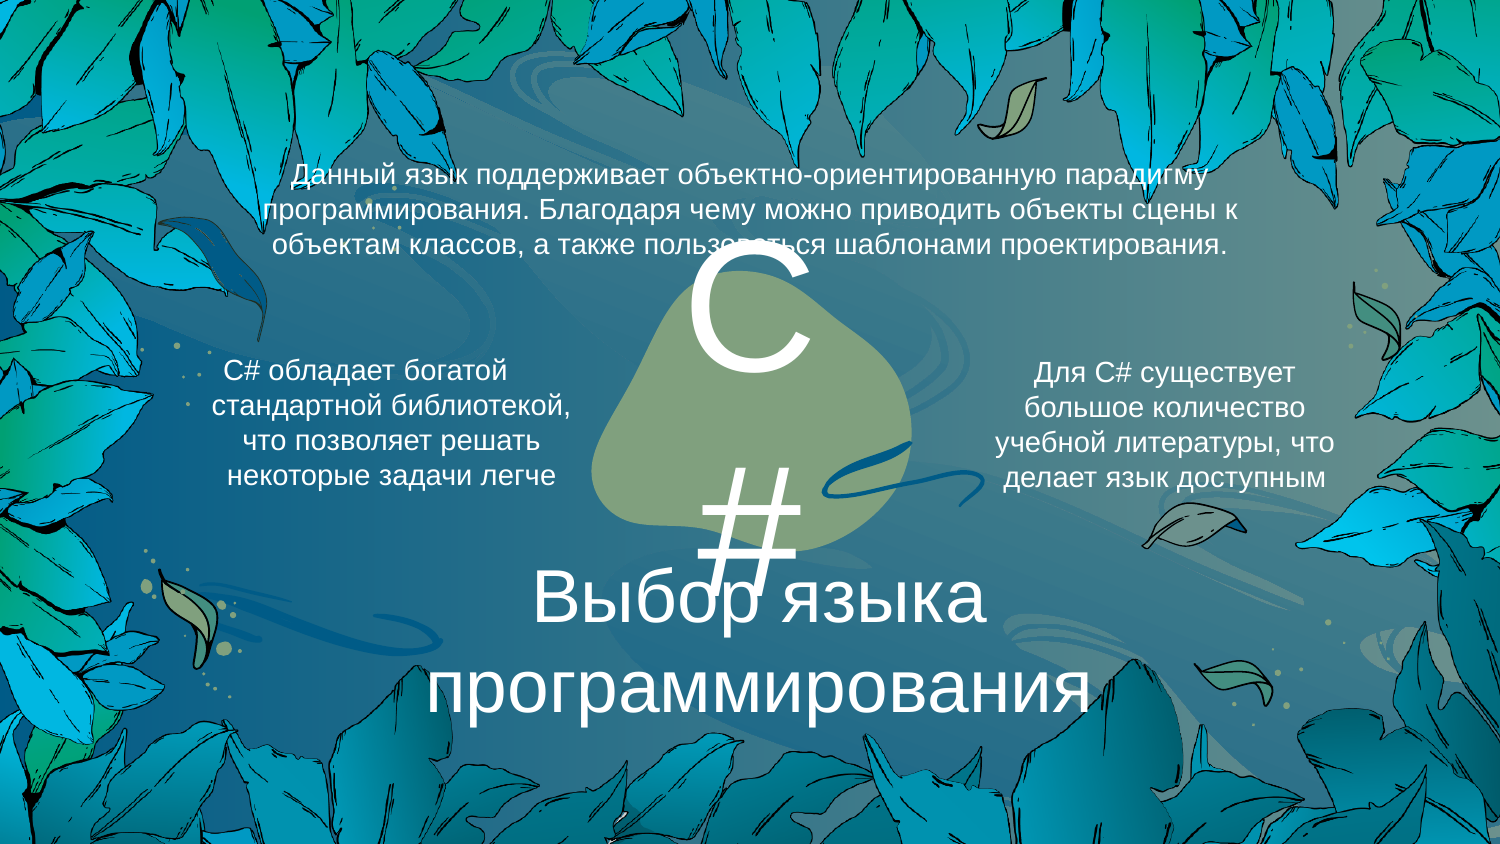

Данный язык поддерживает объектно-ориентированную парадигму программирования. Благодаря чему можно приводить объекты сцены к объектам классов, а также пользоваться шаблонами проектирования.

С#

Для С# существует большое количество учебной литературы, что делает язык доступным
C# обладает богатой стандартной библиотекой, что позволяет решать некоторые задачи легче

# Выбор языка программирования